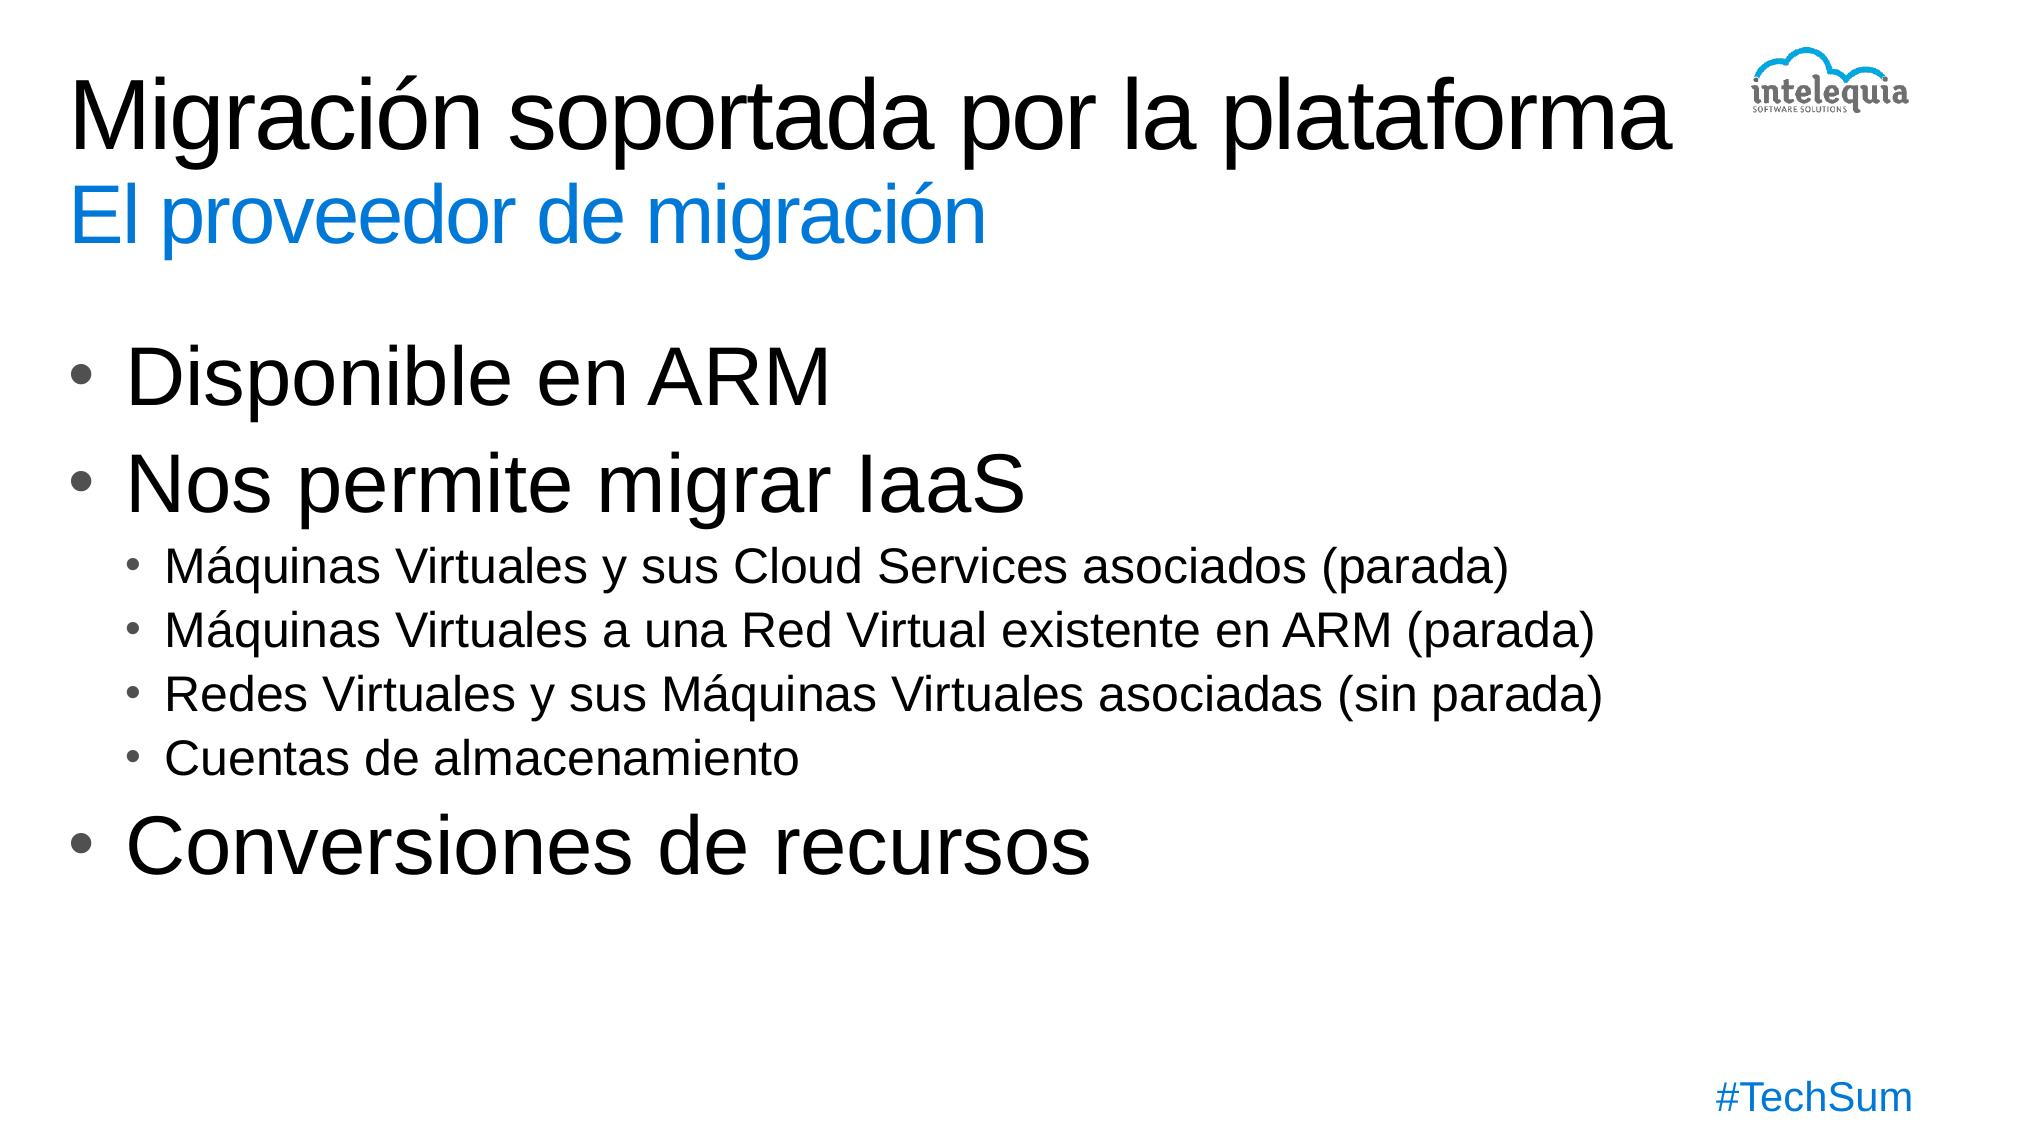

# Migración soportada por la plataforma El proveedor de migración
Disponible en ARM
Nos permite migrar IaaS
Máquinas Virtuales y sus Cloud Services asociados (parada)
Máquinas Virtuales a una Red Virtual existente en ARM (parada)
Redes Virtuales y sus Máquinas Virtuales asociadas (sin parada)
Cuentas de almacenamiento
Conversiones de recursos